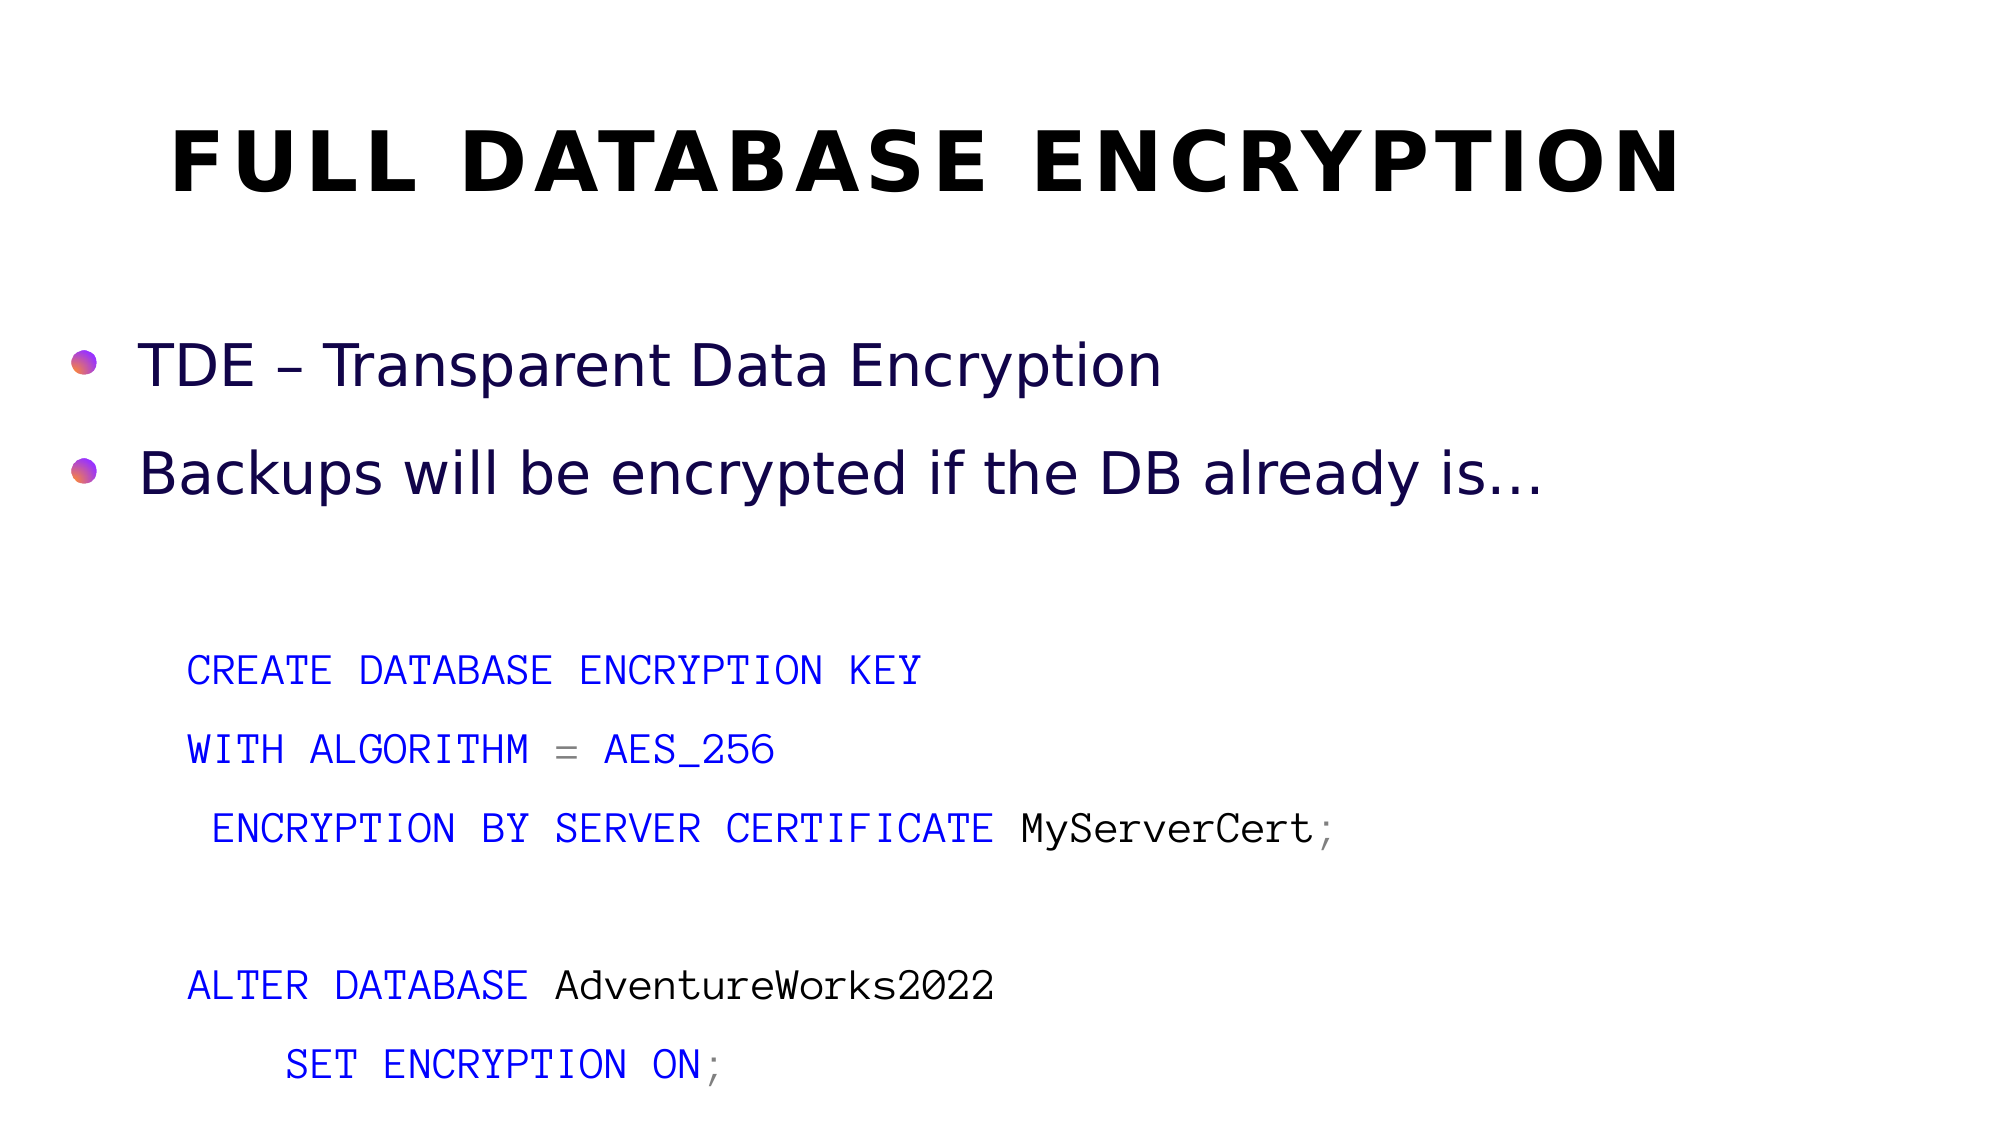

# Full Database Encryption
TDE – Transparent Data Encryption
Backups will be encrypted if the DB already is…

CREATE DATABASE ENCRYPTION KEY
WITH ALGORITHM = AES_256
 ENCRYPTION BY SERVER CERTIFICATE MyServerCert;

ALTER DATABASE AdventureWorks2022
    SET ENCRYPTION ON;